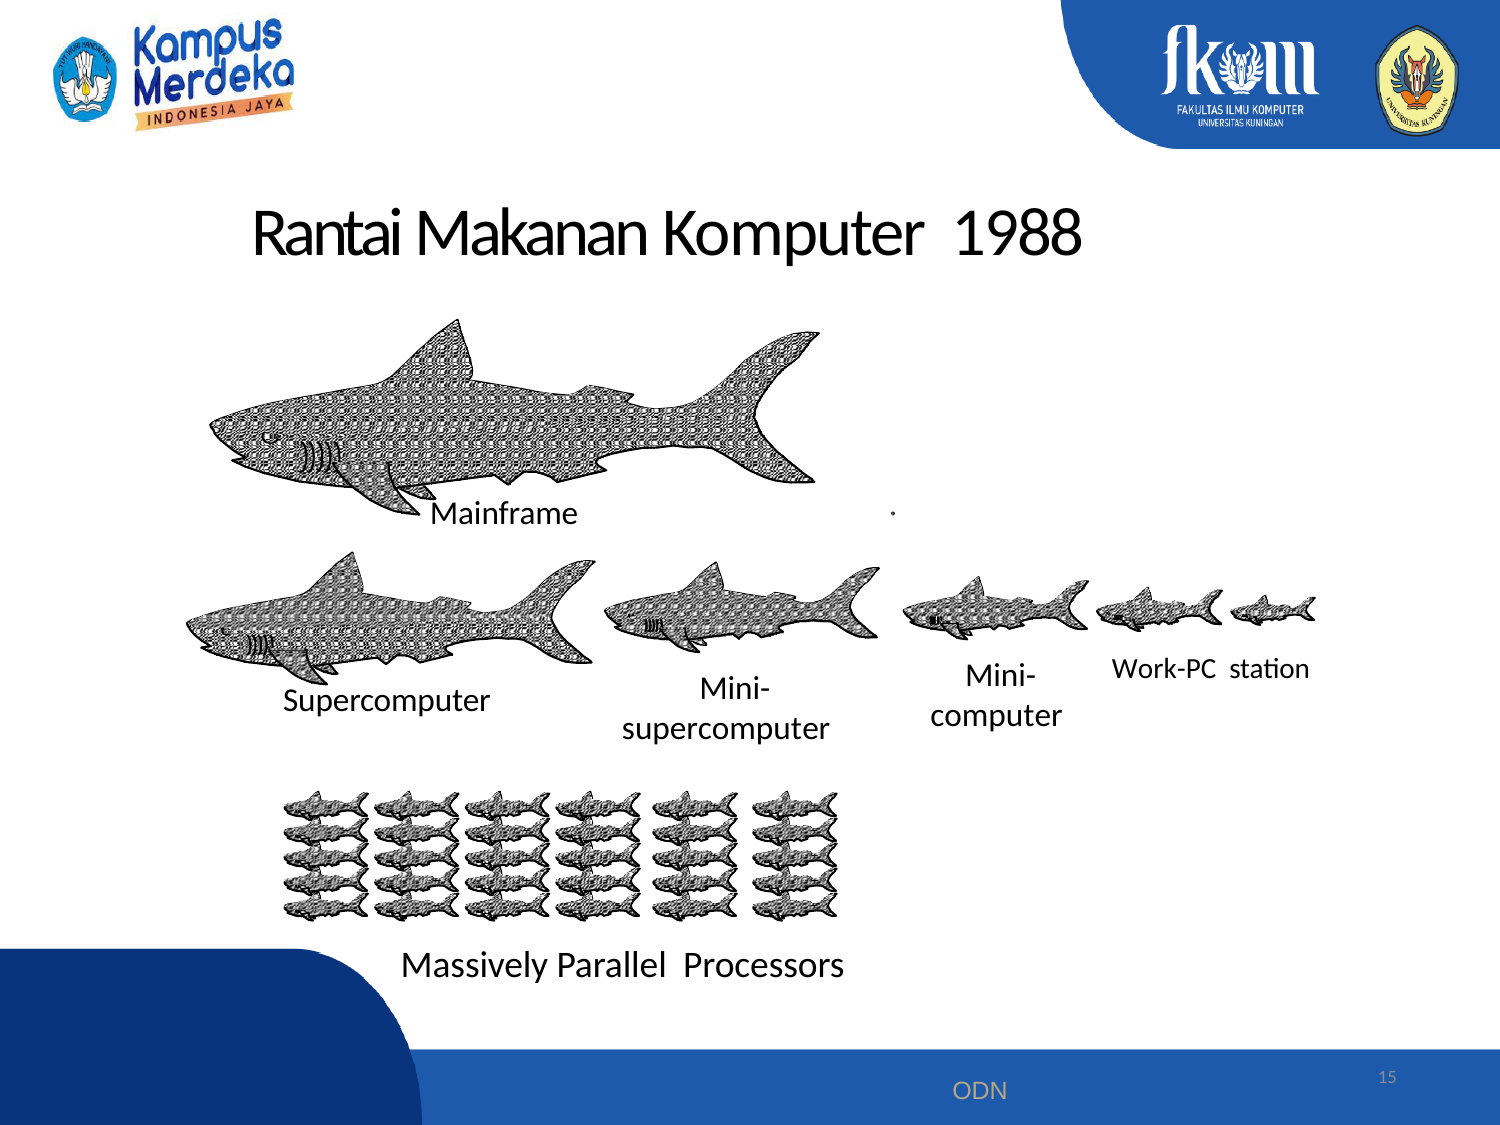

# Rantai Makanan Komputer  1988

Mainframe

Work-PC  station
Mini-  computer
Mini-  supercomputer
Supercomputer

Massively Parallel  Processors
15
ODN